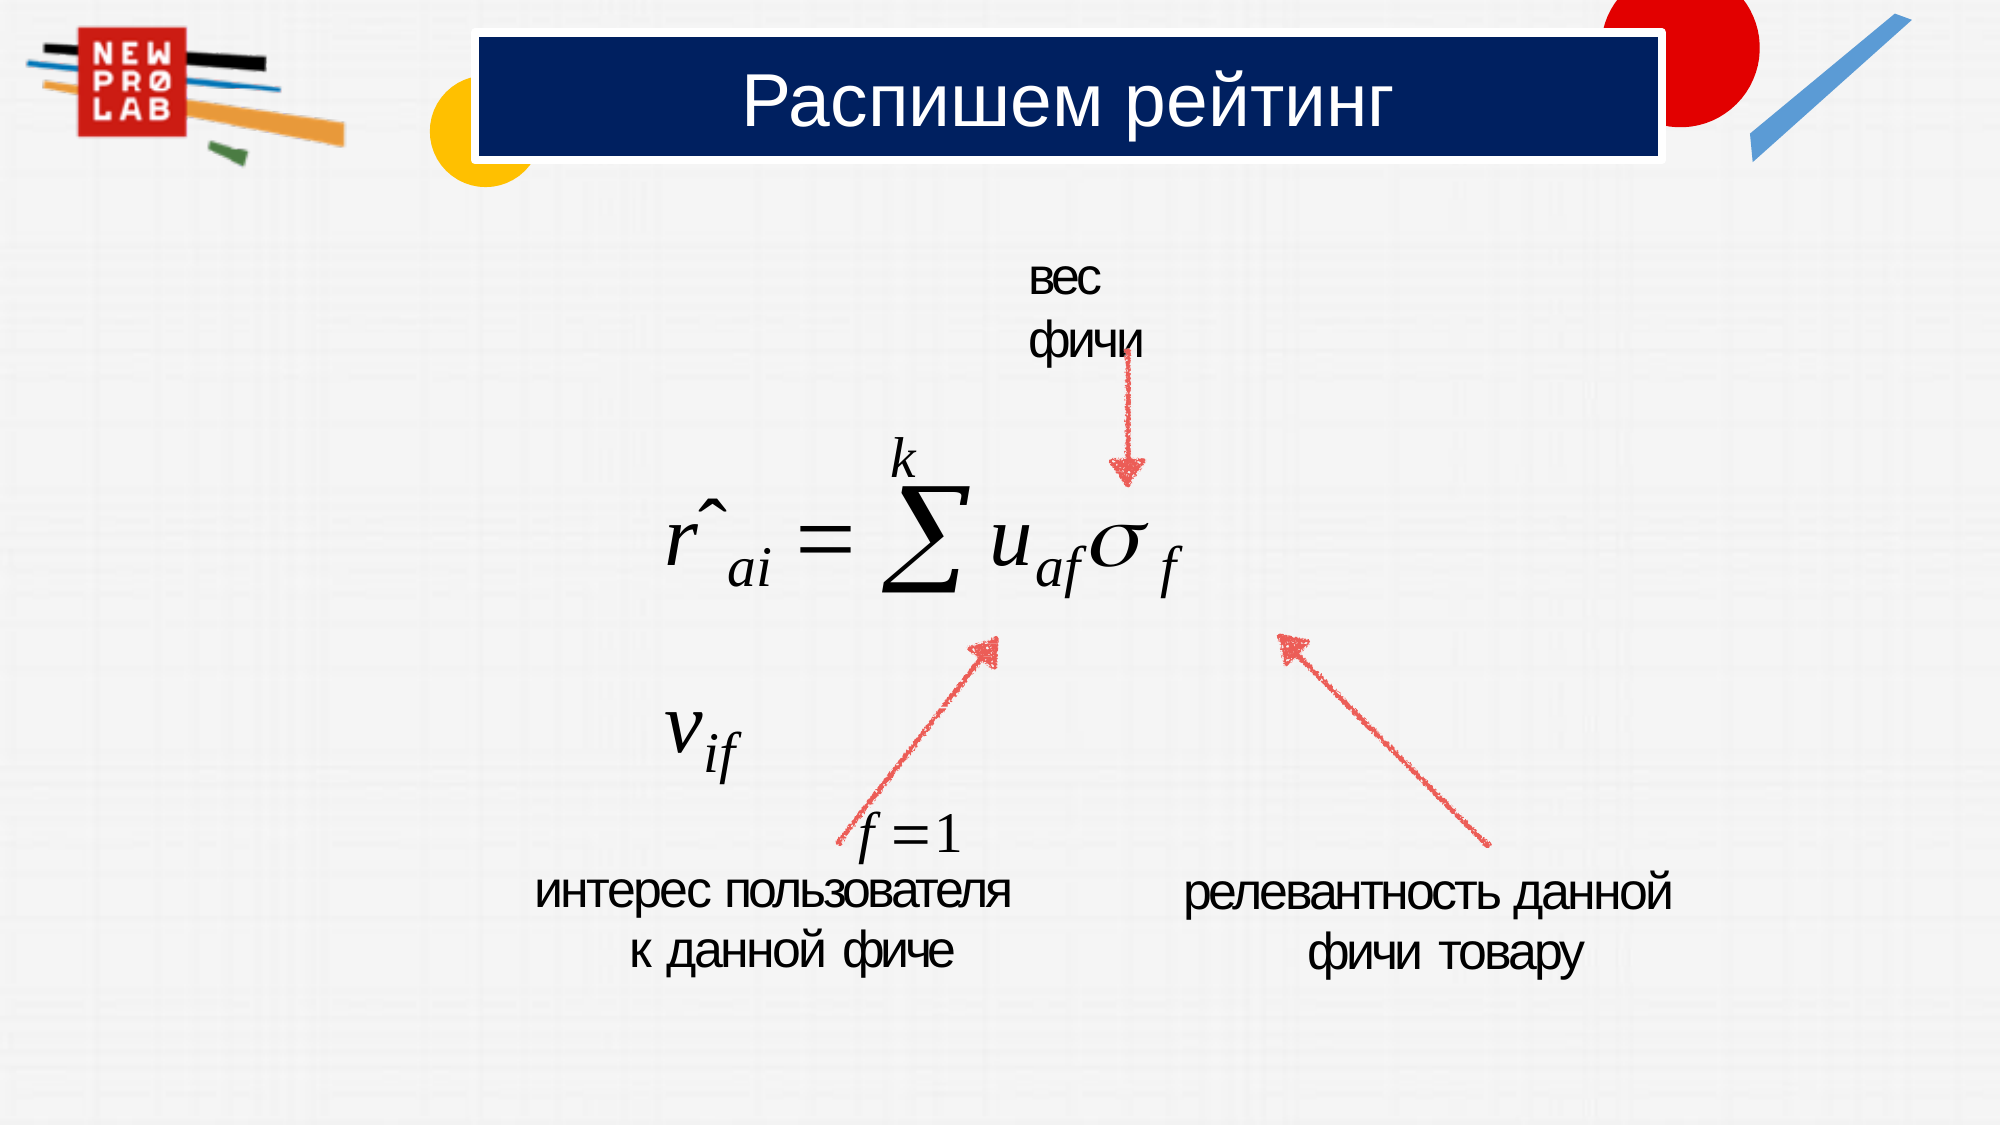

# Распишем рейтинг
вес фичи

k
rˆai = ∑uafσ f vif
f =1

интерес пользователя  к данной фиче
релевантность данной  фичи товару